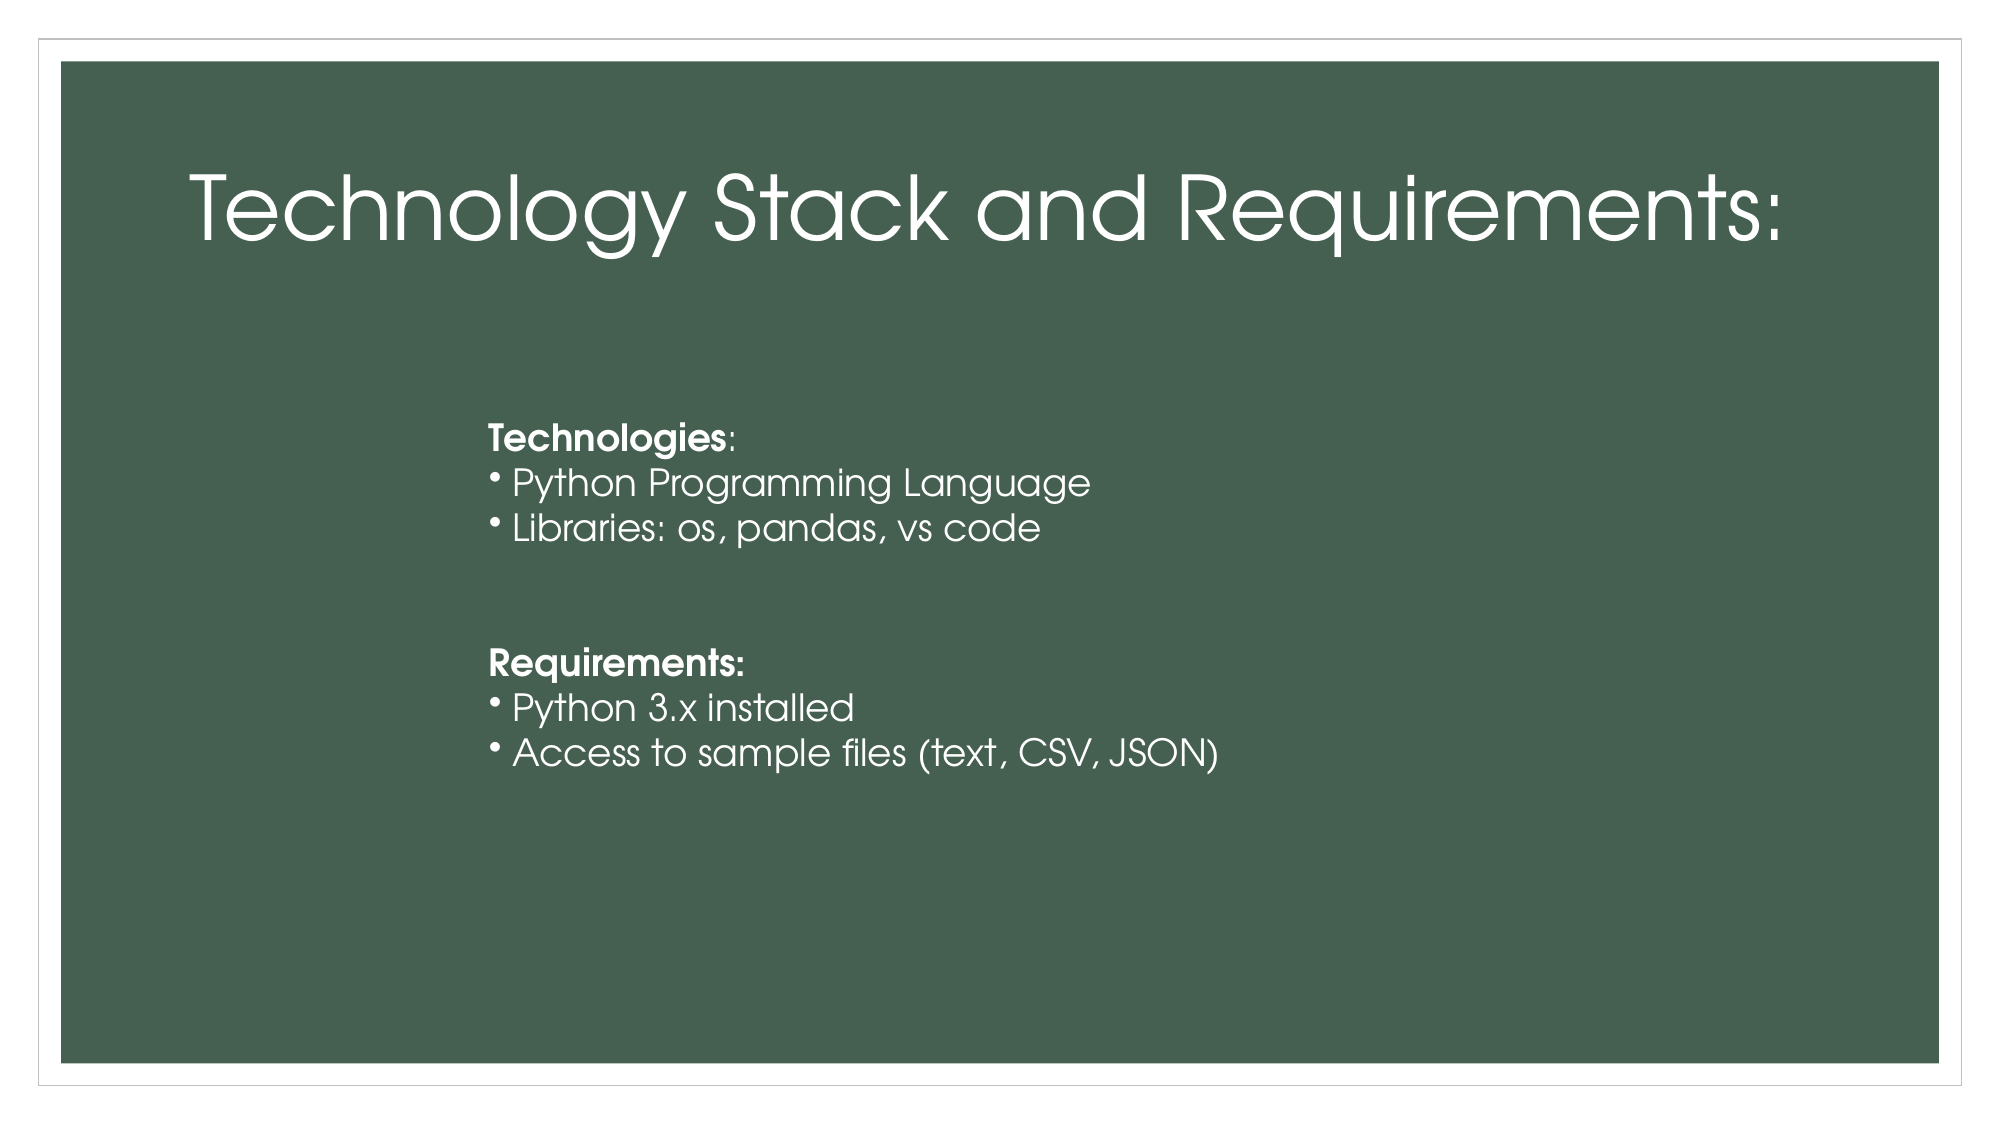

# Technology Stack and Requirements:
Technologies:
 Python Programming Language
 Libraries: os, pandas, vs code

Requirements:
 Python 3.x installed
 Access to sample files (text, CSV, JSON)